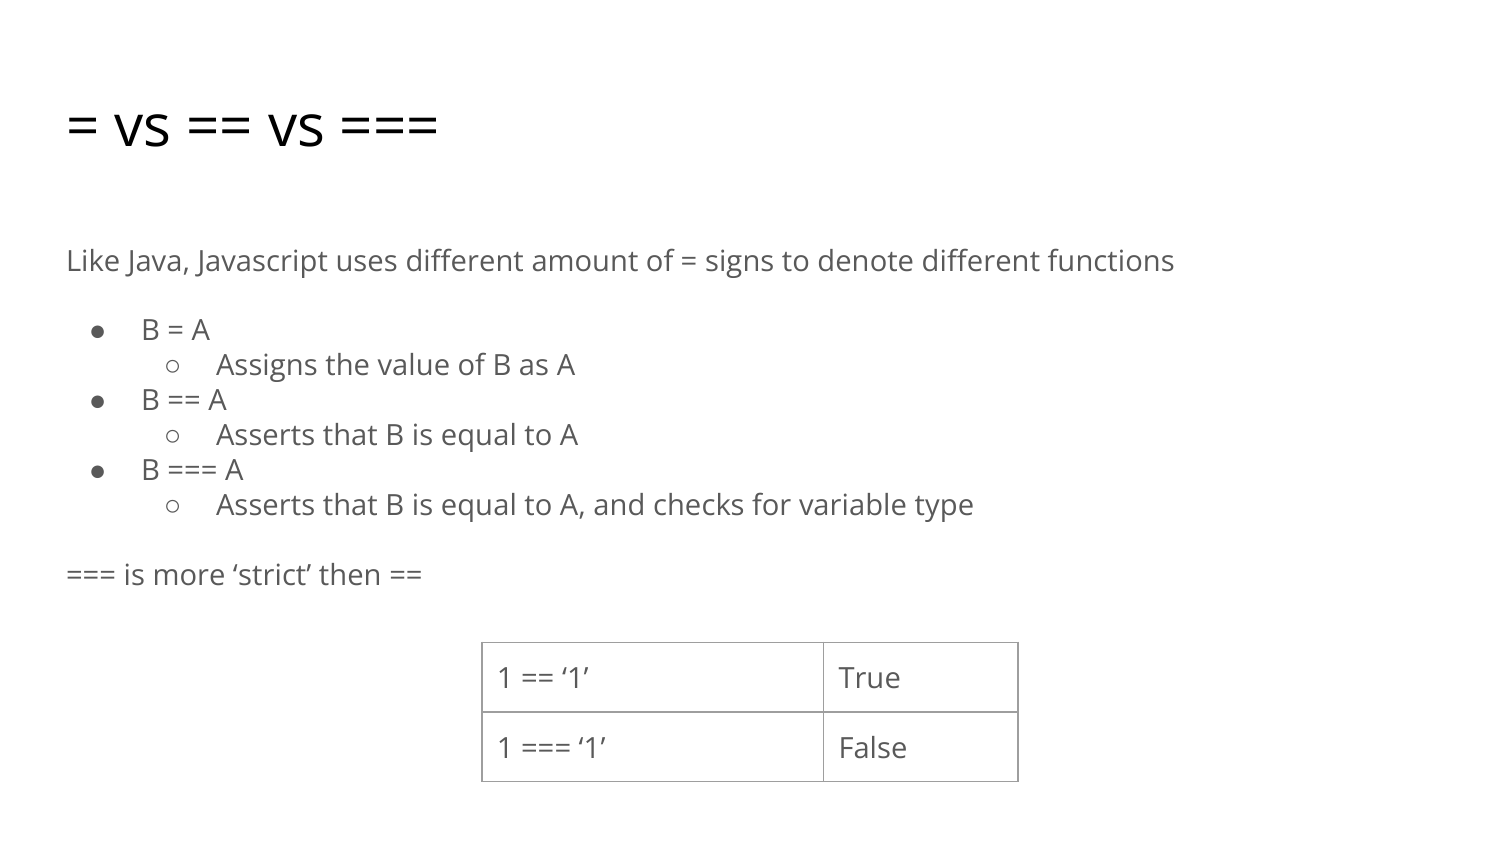

# = vs == vs ===
Like Java, Javascript uses different amount of = signs to denote different functions

B = A
Assigns the value of B as A
B == A
Asserts that B is equal to A
B === A
Asserts that B is equal to A, and checks for variable type

=== is more ‘strict’ then ==

| 1 == ‘1’ | True |
| --- | --- |
| 1 === ‘1’ | False |